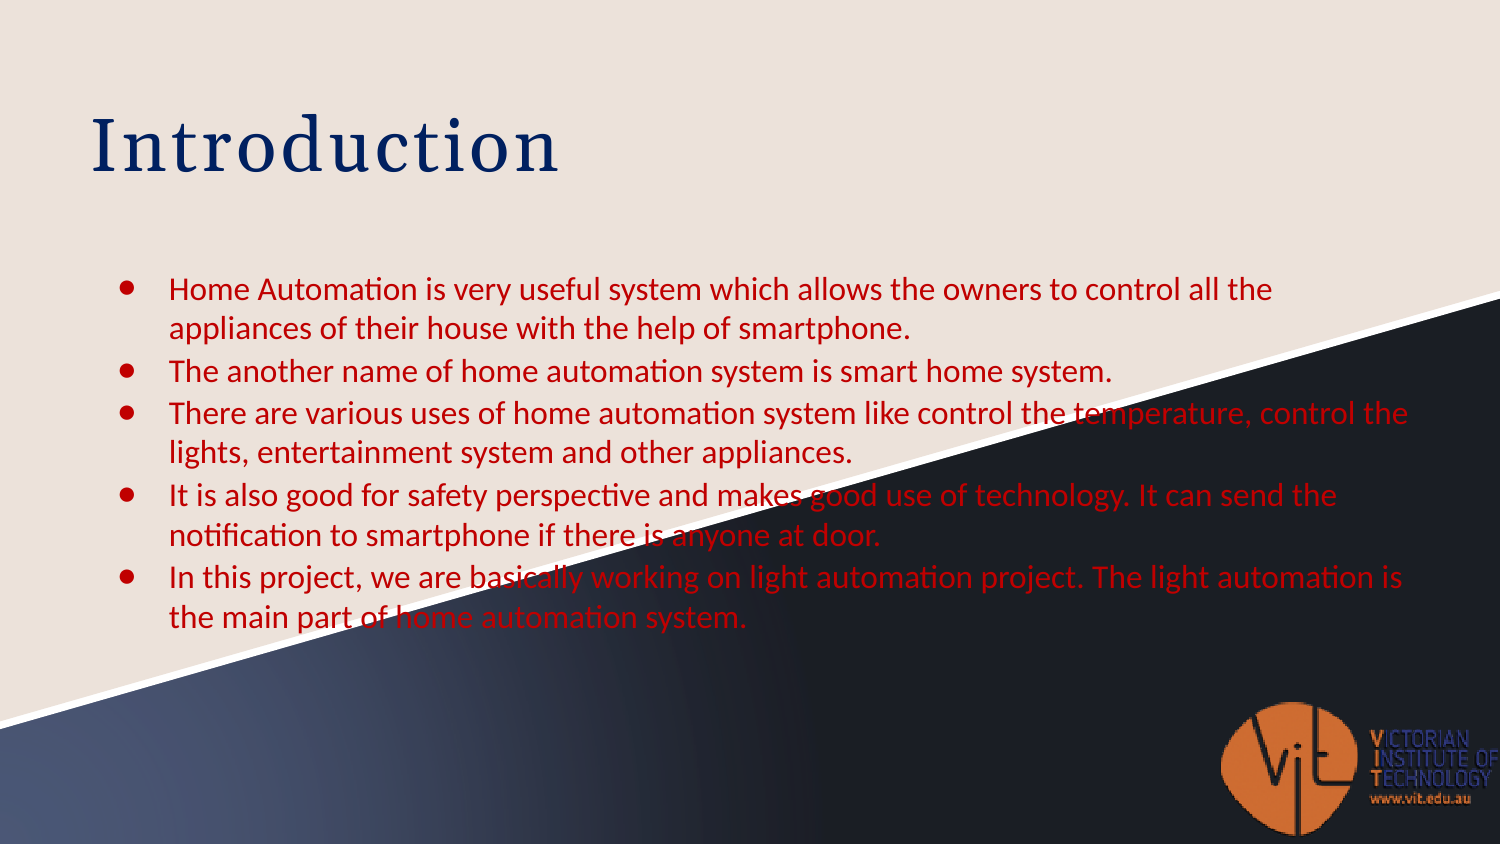

# Introduction
Home Automation is very useful system which allows the owners to control all the appliances of their house with the help of smartphone.
The another name of home automation system is smart home system.
There are various uses of home automation system like control the temperature, control the lights, entertainment system and other appliances.
It is also good for safety perspective and makes good use of technology. It can send the notification to smartphone if there is anyone at door.
In this project, we are basically working on light automation project. The light automation is the main part of home automation system.